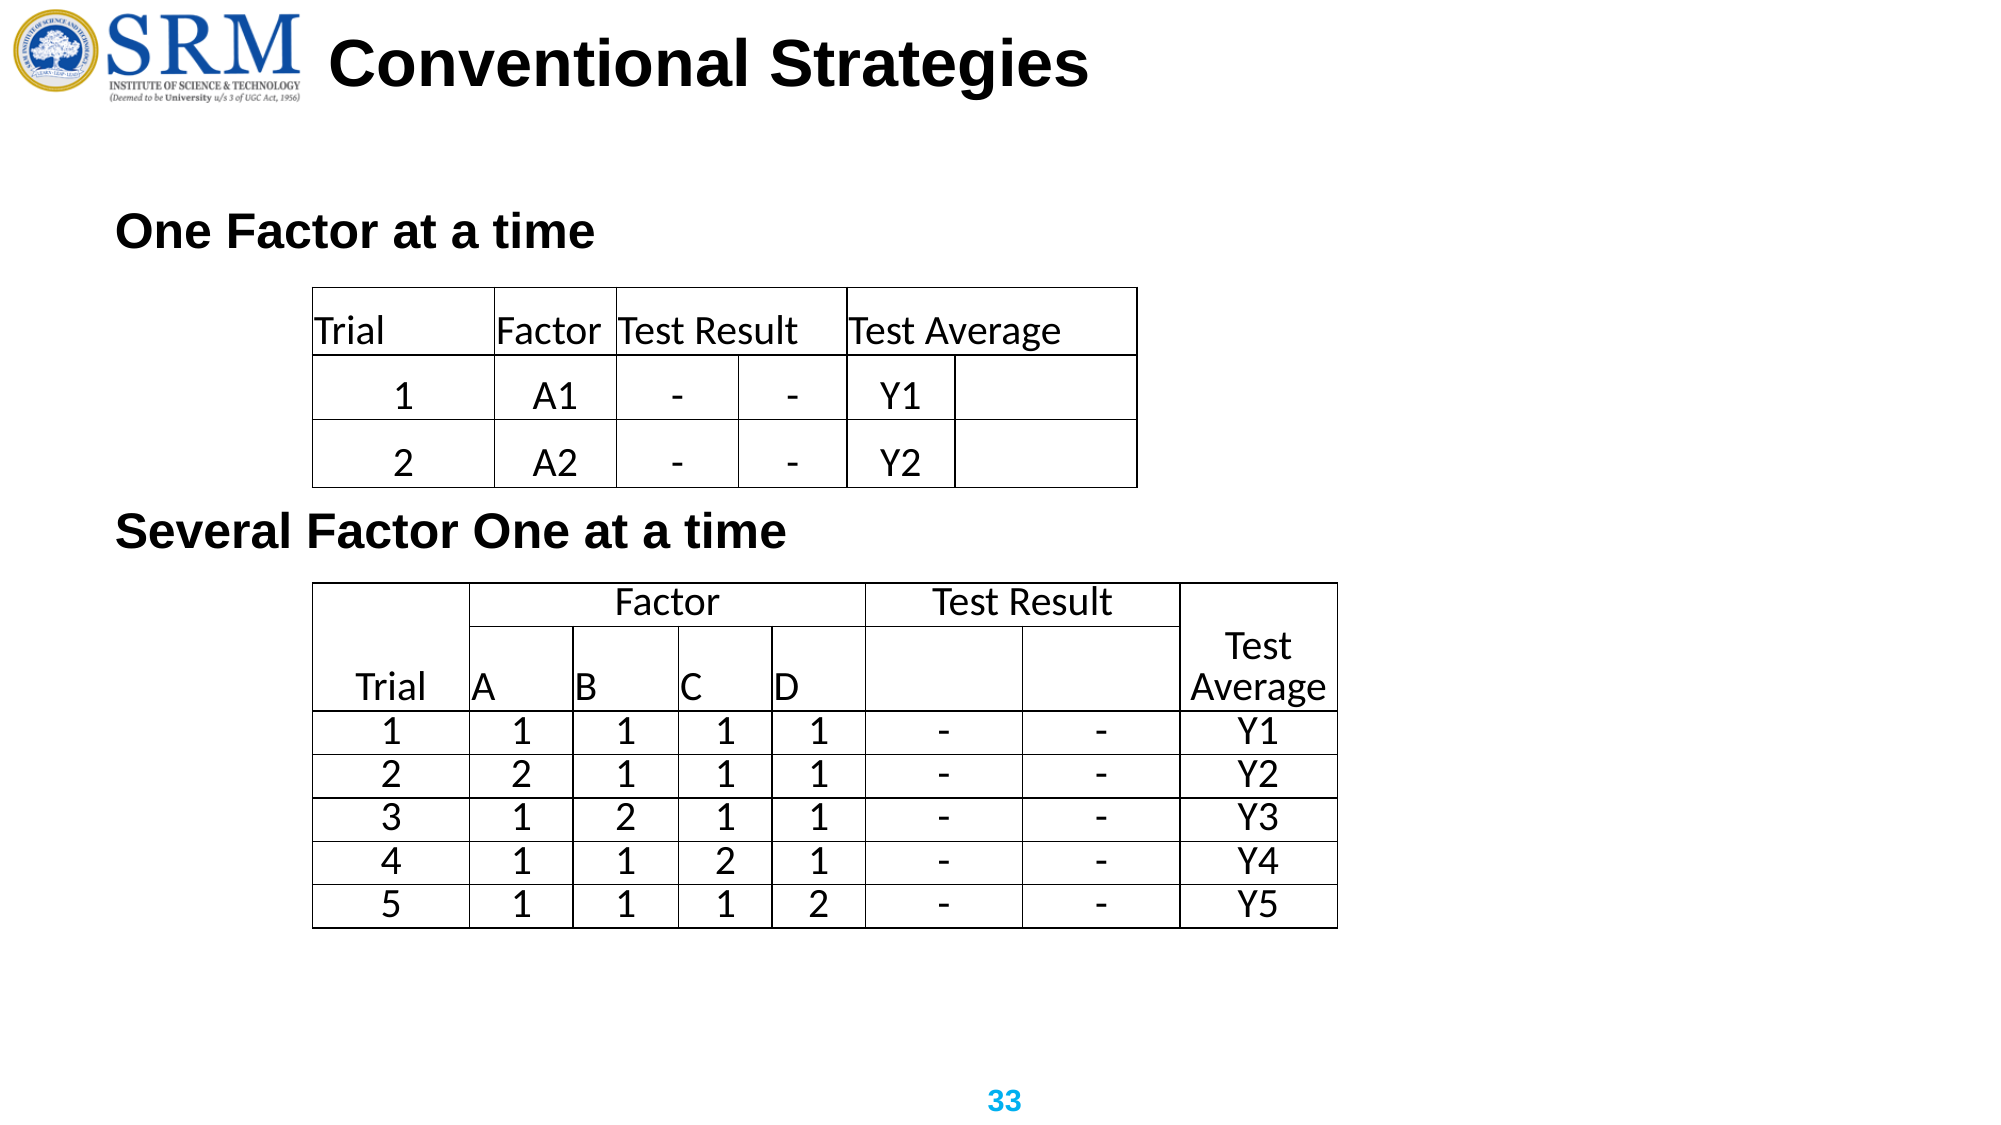

# Conventional Strategies
One Factor at a time

Several Factor One at a time

| Trial | Factor | Test Result |  | Test Average |  |
| --- | --- | --- | --- | --- | --- |
| 1 | A1 | - | - | Y1 |  |
| 2 | A2 | - | - | Y2 |  |
| Trial | Factor |  |  |  | Test Result |  | Test Average |
| --- | --- | --- | --- | --- | --- | --- | --- |
|  | A | B | C | D |  |  |  |
| 1 | 1 | 1 | 1 | 1 | - | - | Y1 |
| 2 | 2 | 1 | 1 | 1 | - | - | Y2 |
| 3 | 1 | 2 | 1 | 1 | - | - | Y3 |
| 4 | 1 | 1 | 2 | 1 | - | - | Y4 |
| 5 | 1 | 1 | 1 | 2 | - | - | Y5 |
33